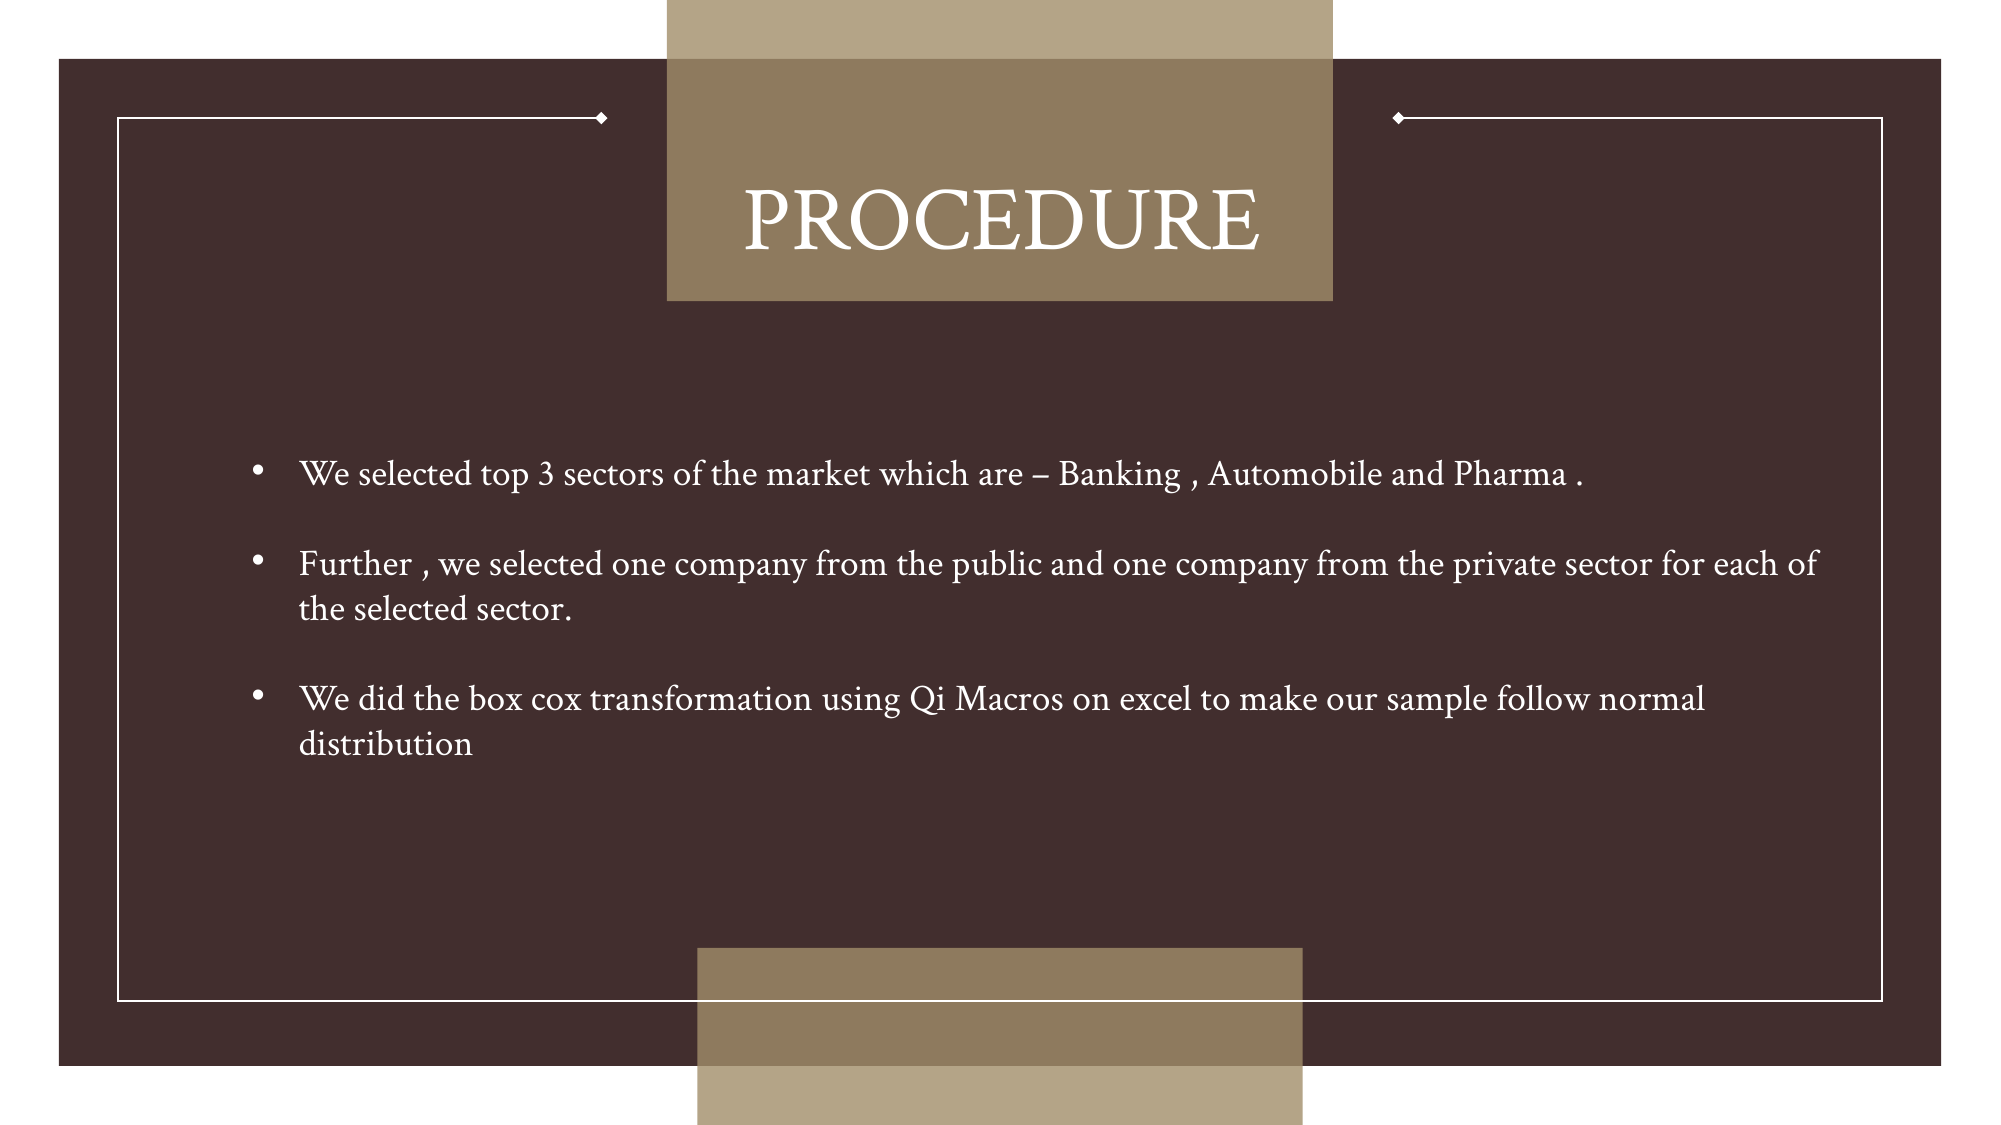

# PROCEDURE
We selected top 3 sectors of the market which are – Banking , Automobile and Pharma .

Further , we selected one company from the public and one company from the private sector for each of the selected sector.

We did the box cox transformation using Qi Macros on excel to make our sample follow normal distribution